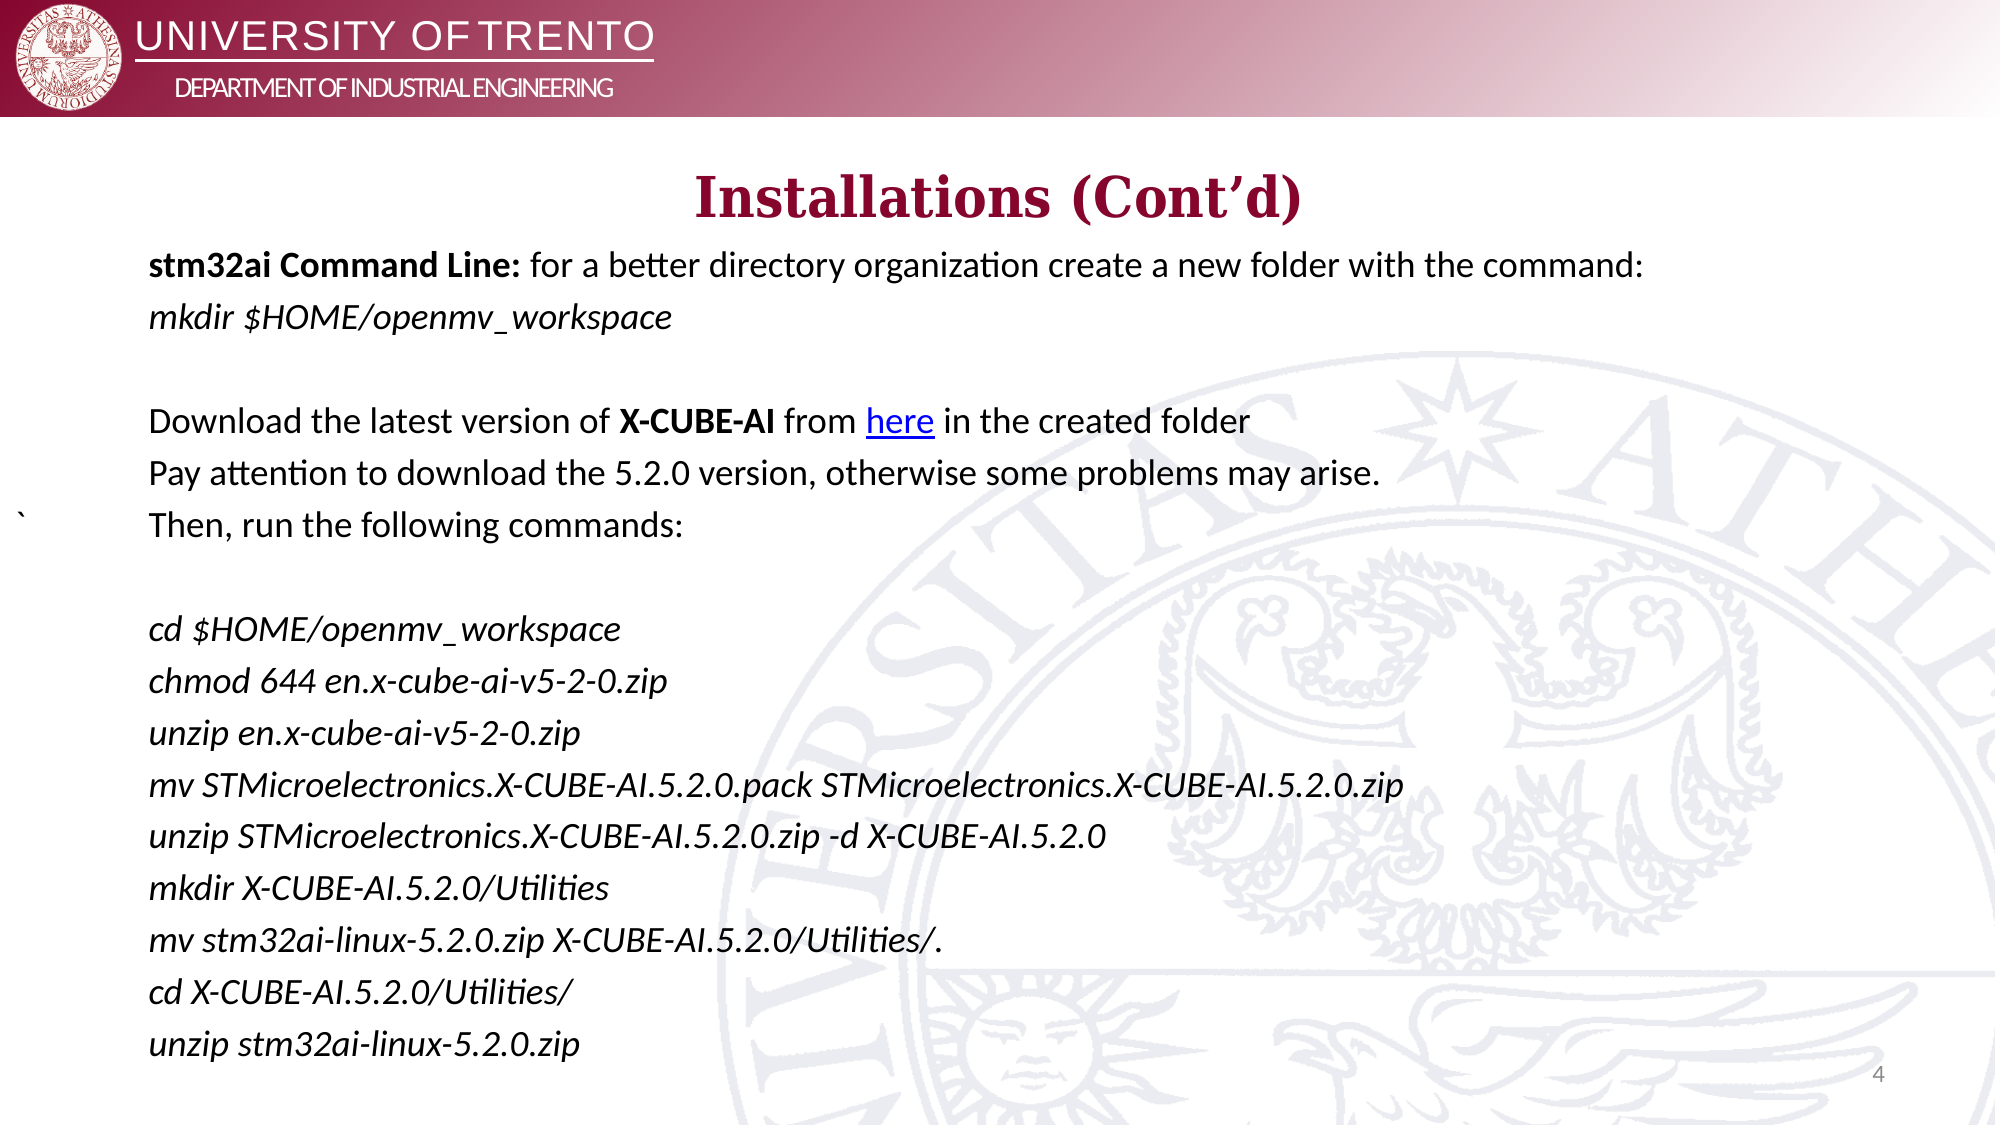

# Installations (Cont’d)
	stm32ai Command Line: for a better directory organization create a new folder with the command:
	mkdir $HOME/openmv_workspace

	Download the latest version of X-CUBE-AI from here in the created folder
	Pay attention to download the 5.2.0 version, otherwise some problems may arise.
`	Then, run the following commands:

	cd $HOME/openmv_workspace
	chmod 644 en.x-cube-ai-v5-2-0.zip
	unzip en.x-cube-ai-v5-2-0.zip
	mv STMicroelectronics.X-CUBE-AI.5.2.0.pack STMicroelectronics.X-CUBE-AI.5.2.0.zip
	unzip STMicroelectronics.X-CUBE-AI.5.2.0.zip -d X-CUBE-AI.5.2.0
	mkdir X-CUBE-AI.5.2.0/Utilities
	mv stm32ai-linux-5.2.0.zip X-CUBE-AI.5.2.0/Utilities/.
	cd X-CUBE-AI.5.2.0/Utilities/
	unzip stm32ai-linux-5.2.0.zip

4